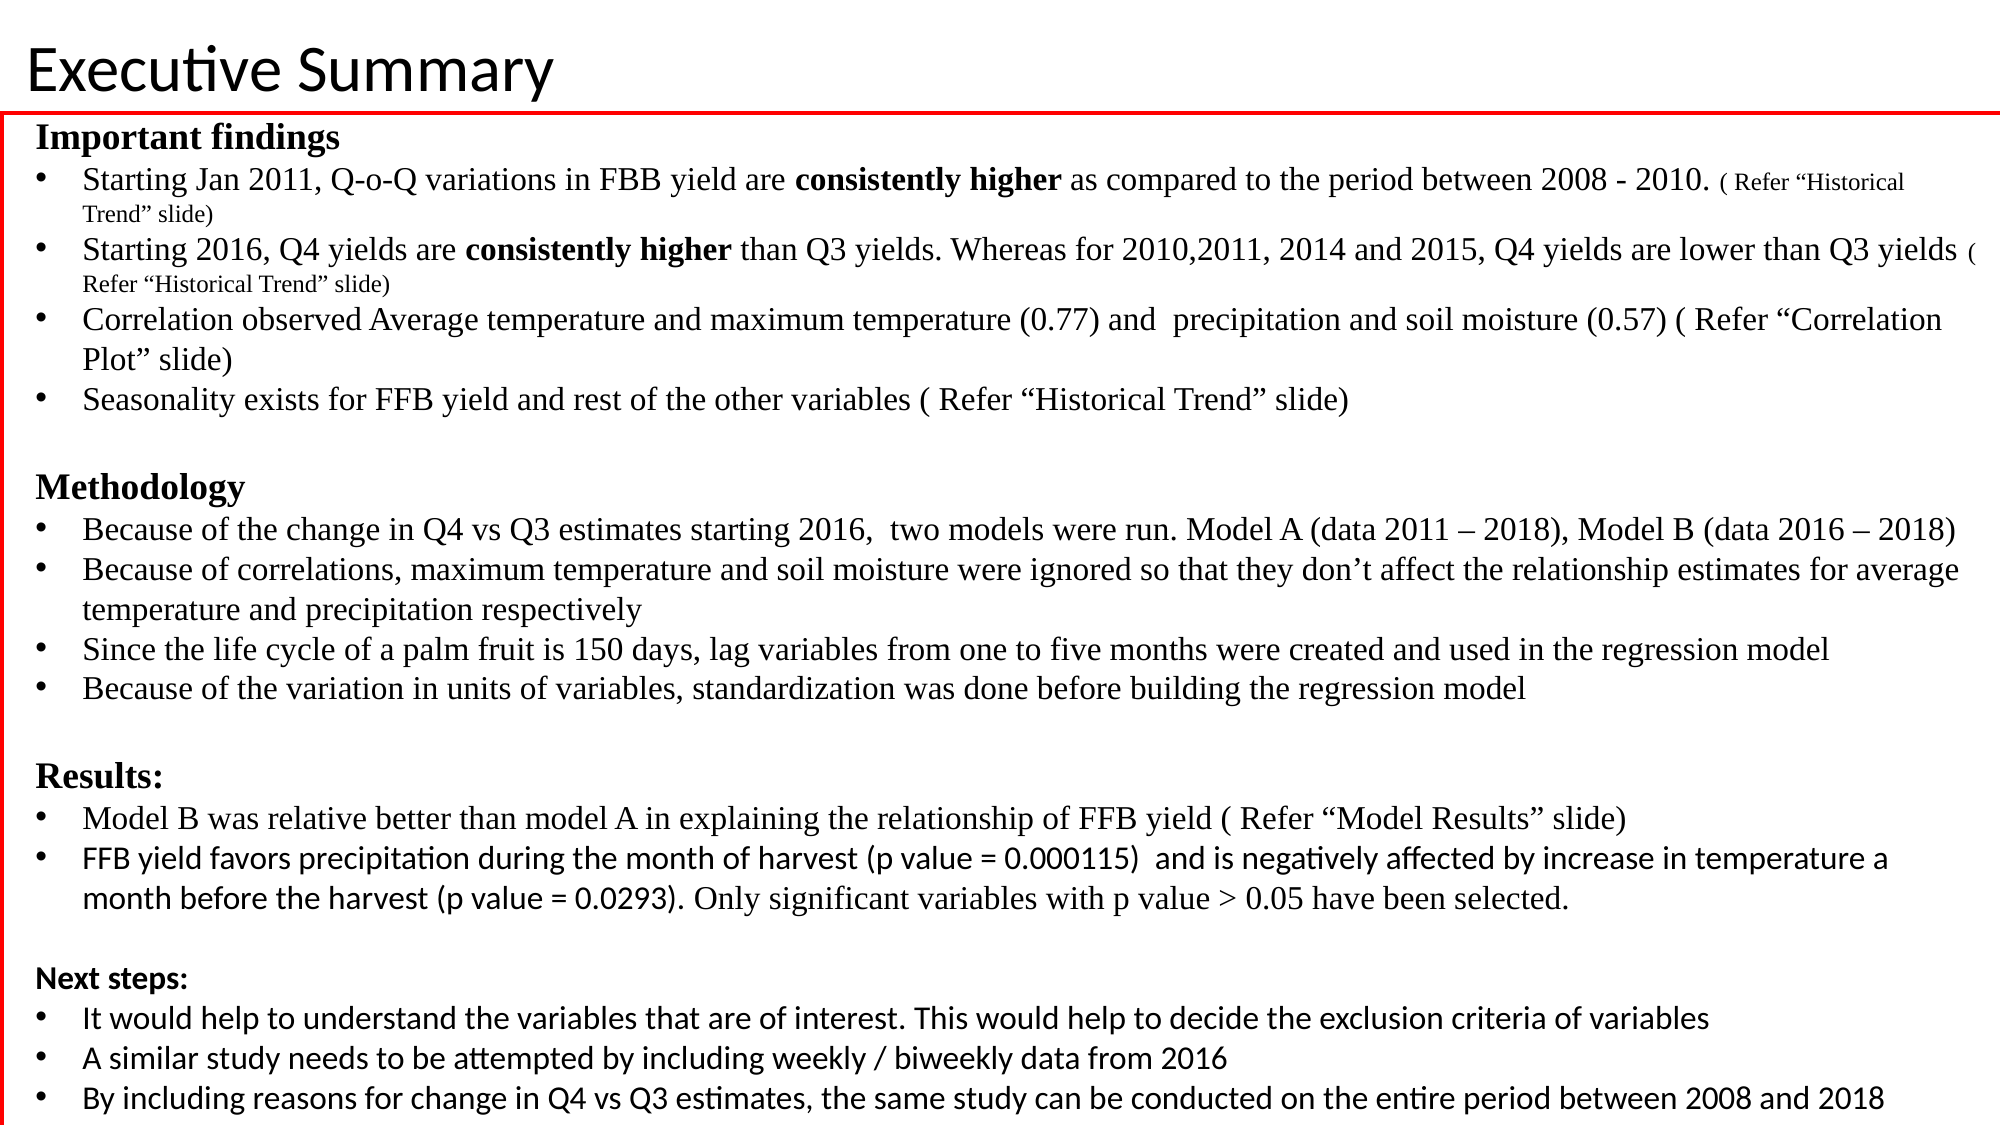

Executive Summary
Important findings
Starting Jan 2011, Q-o-Q variations in FBB yield are consistently higher as compared to the period between 2008 - 2010. ( Refer “Historical Trend” slide)
Starting 2016, Q4 yields are consistently higher than Q3 yields. Whereas for 2010,2011, 2014 and 2015, Q4 yields are lower than Q3 yields ( Refer “Historical Trend” slide)
Correlation observed Average temperature and maximum temperature (0.77) and  precipitation and soil moisture (0.57) ( Refer “Correlation Plot” slide)
Seasonality exists for FFB yield and rest of the other variables ( Refer “Historical Trend” slide)

Methodology
Because of the change in Q4 vs Q3 estimates starting 2016,  two models were run. Model A (data 2011 – 2018), Model B (data 2016 – 2018)
Because of correlations, maximum temperature and soil moisture were ignored so that they don’t affect the relationship estimates for average temperature and precipitation respectively
Since the life cycle of a palm fruit is 150 days, lag variables from one to five months were created and used in the regression model
Because of the variation in units of variables, standardization was done before building the regression model

Results:
Model B was relative better than model A in explaining the relationship of FFB yield ( Refer “Model Results” slide)
FFB yield favors precipitation during the month of harvest (p value = 0.000115)  and is negatively affected by increase in temperature a month before the harvest (p value = 0.0293). Only significant variables with p value > 0.05 have been selected.

Next steps:
It would help to understand the variables that are of interest. This would help to decide the exclusion criteria of variables
A similar study needs to be attempted by including weekly / biweekly data from 2016
By including reasons for change in Q4 vs Q3 estimates, the same study can be conducted on the entire period between 2008 and 2018